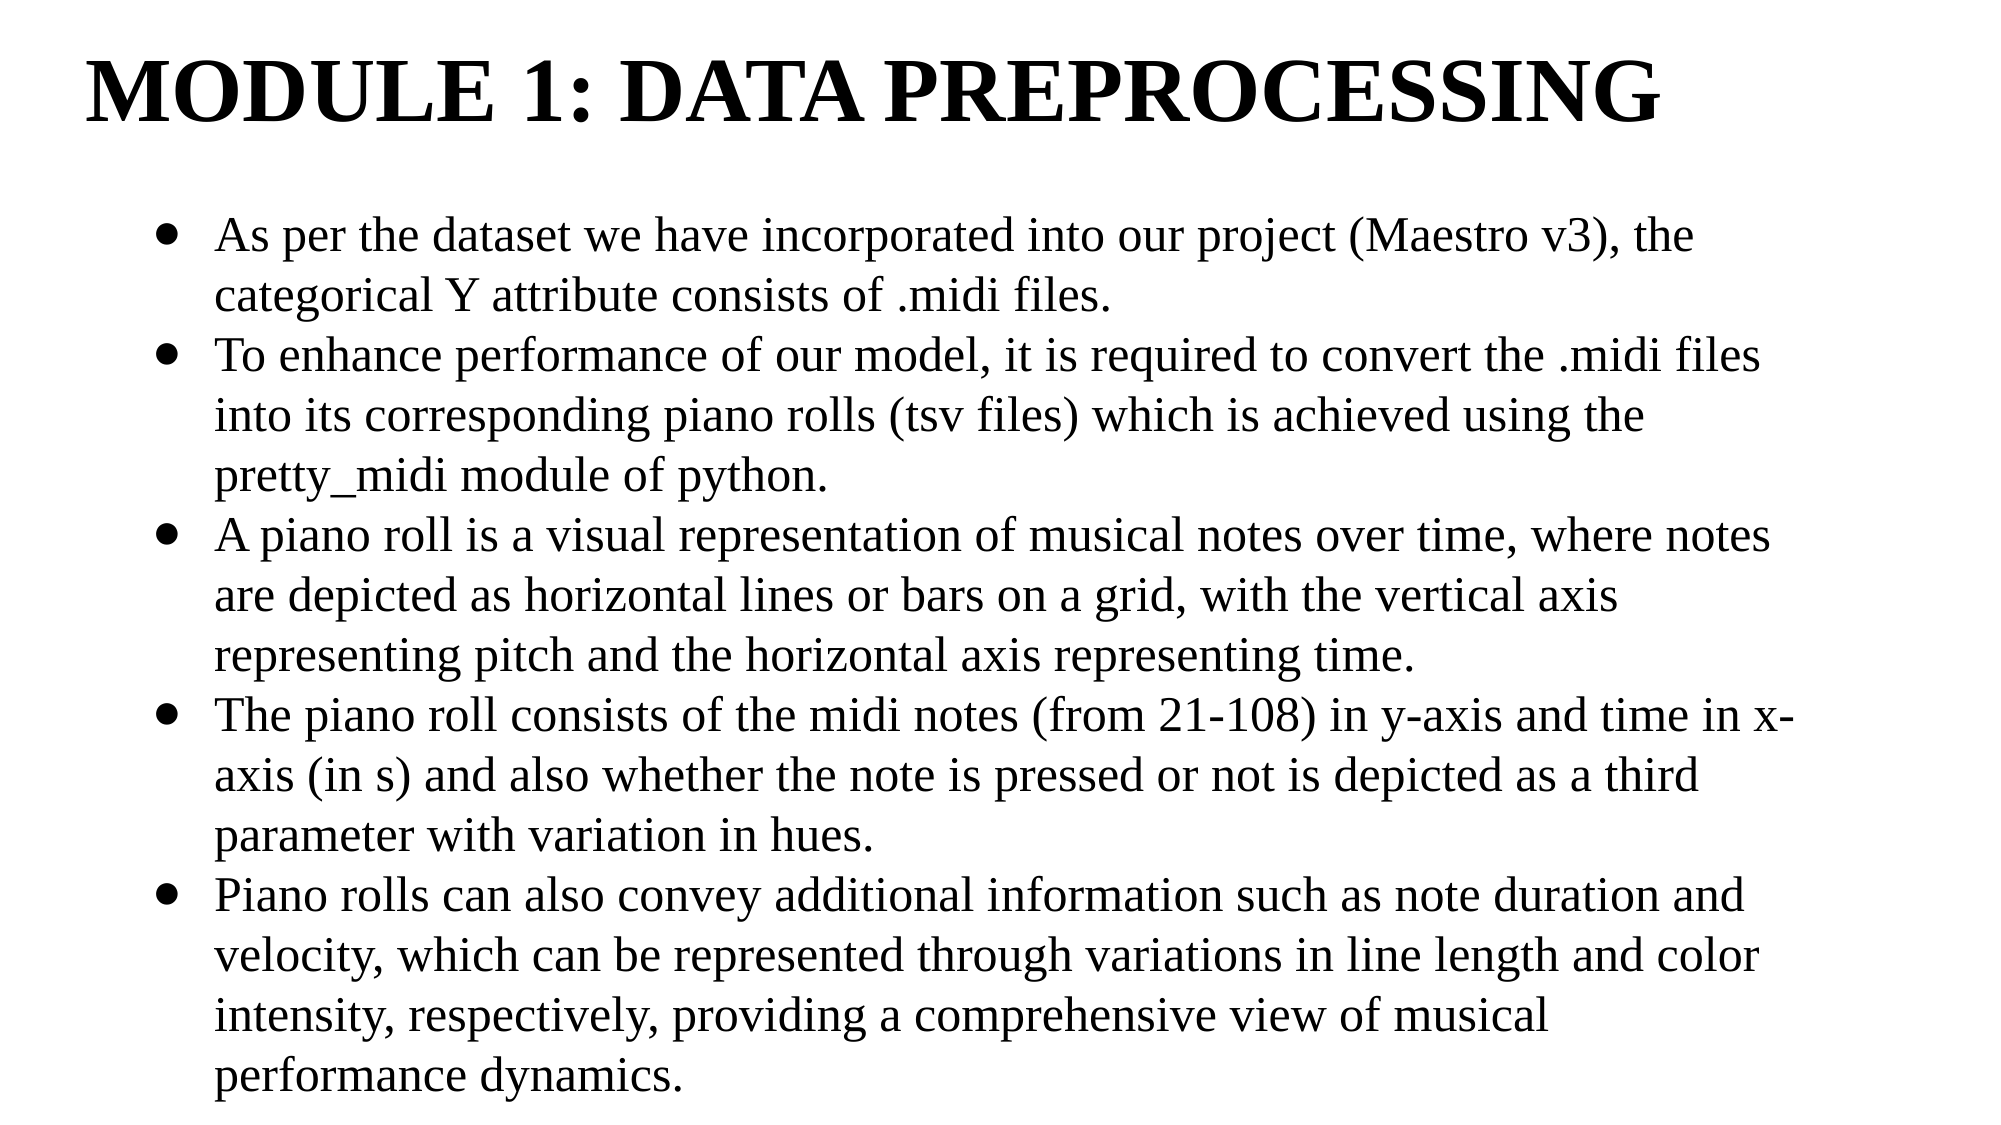

MODULE 1: DATA PREPROCESSING
As per the dataset we have incorporated into our project (Maestro v3), the categorical Y attribute consists of .midi files.
To enhance performance of our model, it is required to convert the .midi files into its corresponding piano rolls (tsv files) which is achieved using the pretty_midi module of python.
A piano roll is a visual representation of musical notes over time, where notes are depicted as horizontal lines or bars on a grid, with the vertical axis representing pitch and the horizontal axis representing time.
The piano roll consists of the midi notes (from 21-108) in y-axis and time in x-axis (in s) and also whether the note is pressed or not is depicted as a third parameter with variation in hues.
Piano rolls can also convey additional information such as note duration and velocity, which can be represented through variations in line length and color intensity, respectively, providing a comprehensive view of musical performance dynamics.